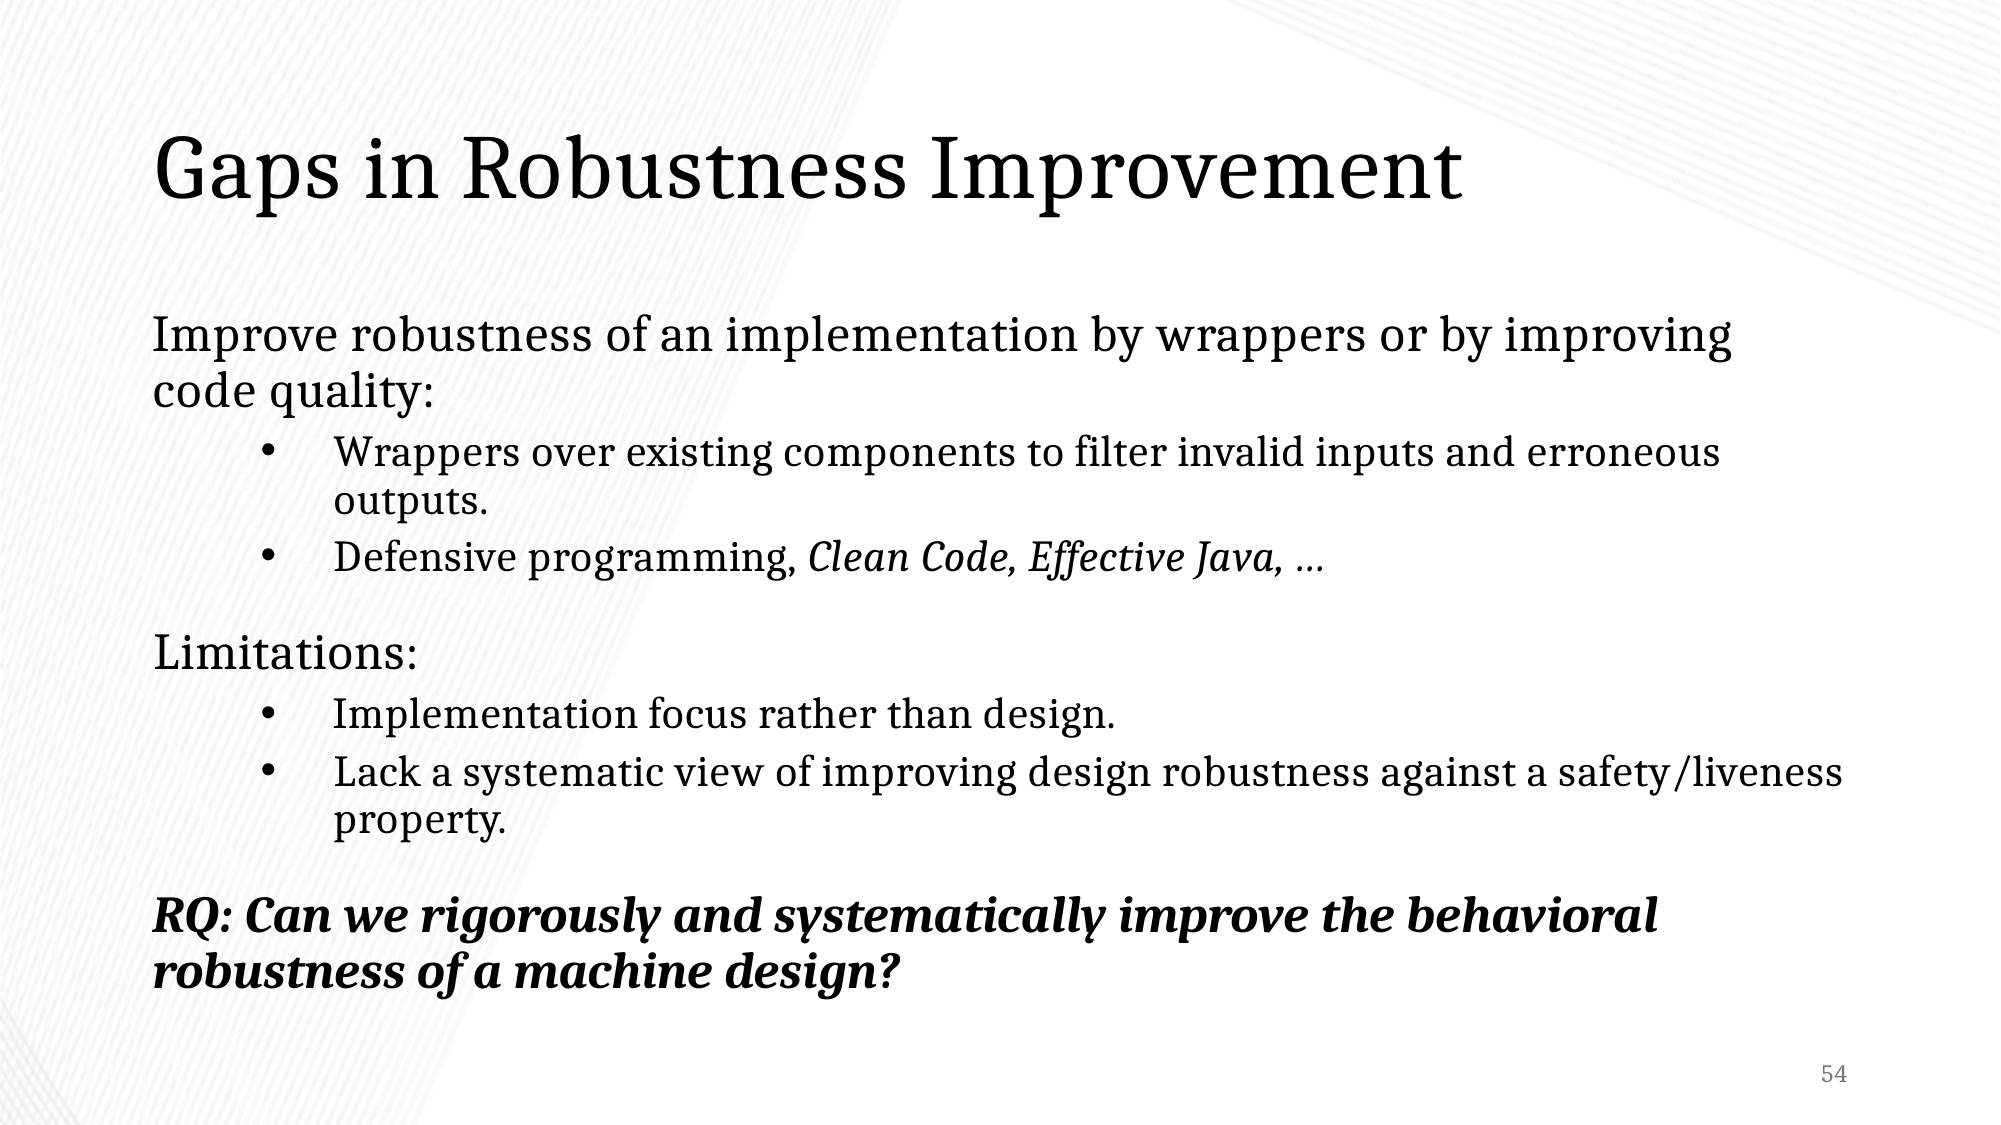

# Gaps in Robustness Improvement
Improve robustness of an implementation by wrappers or by improving code quality:
Wrappers over existing components to filter invalid inputs and erroneous outputs.
Defensive programming, Clean Code, Effective Java, …
Limitations:
Implementation focus rather than design.
Lack a systematic view of improving design robustness against a safety/liveness property.
RQ: Can we rigorously and systematically improve the behavioral robustness of a machine design?
54